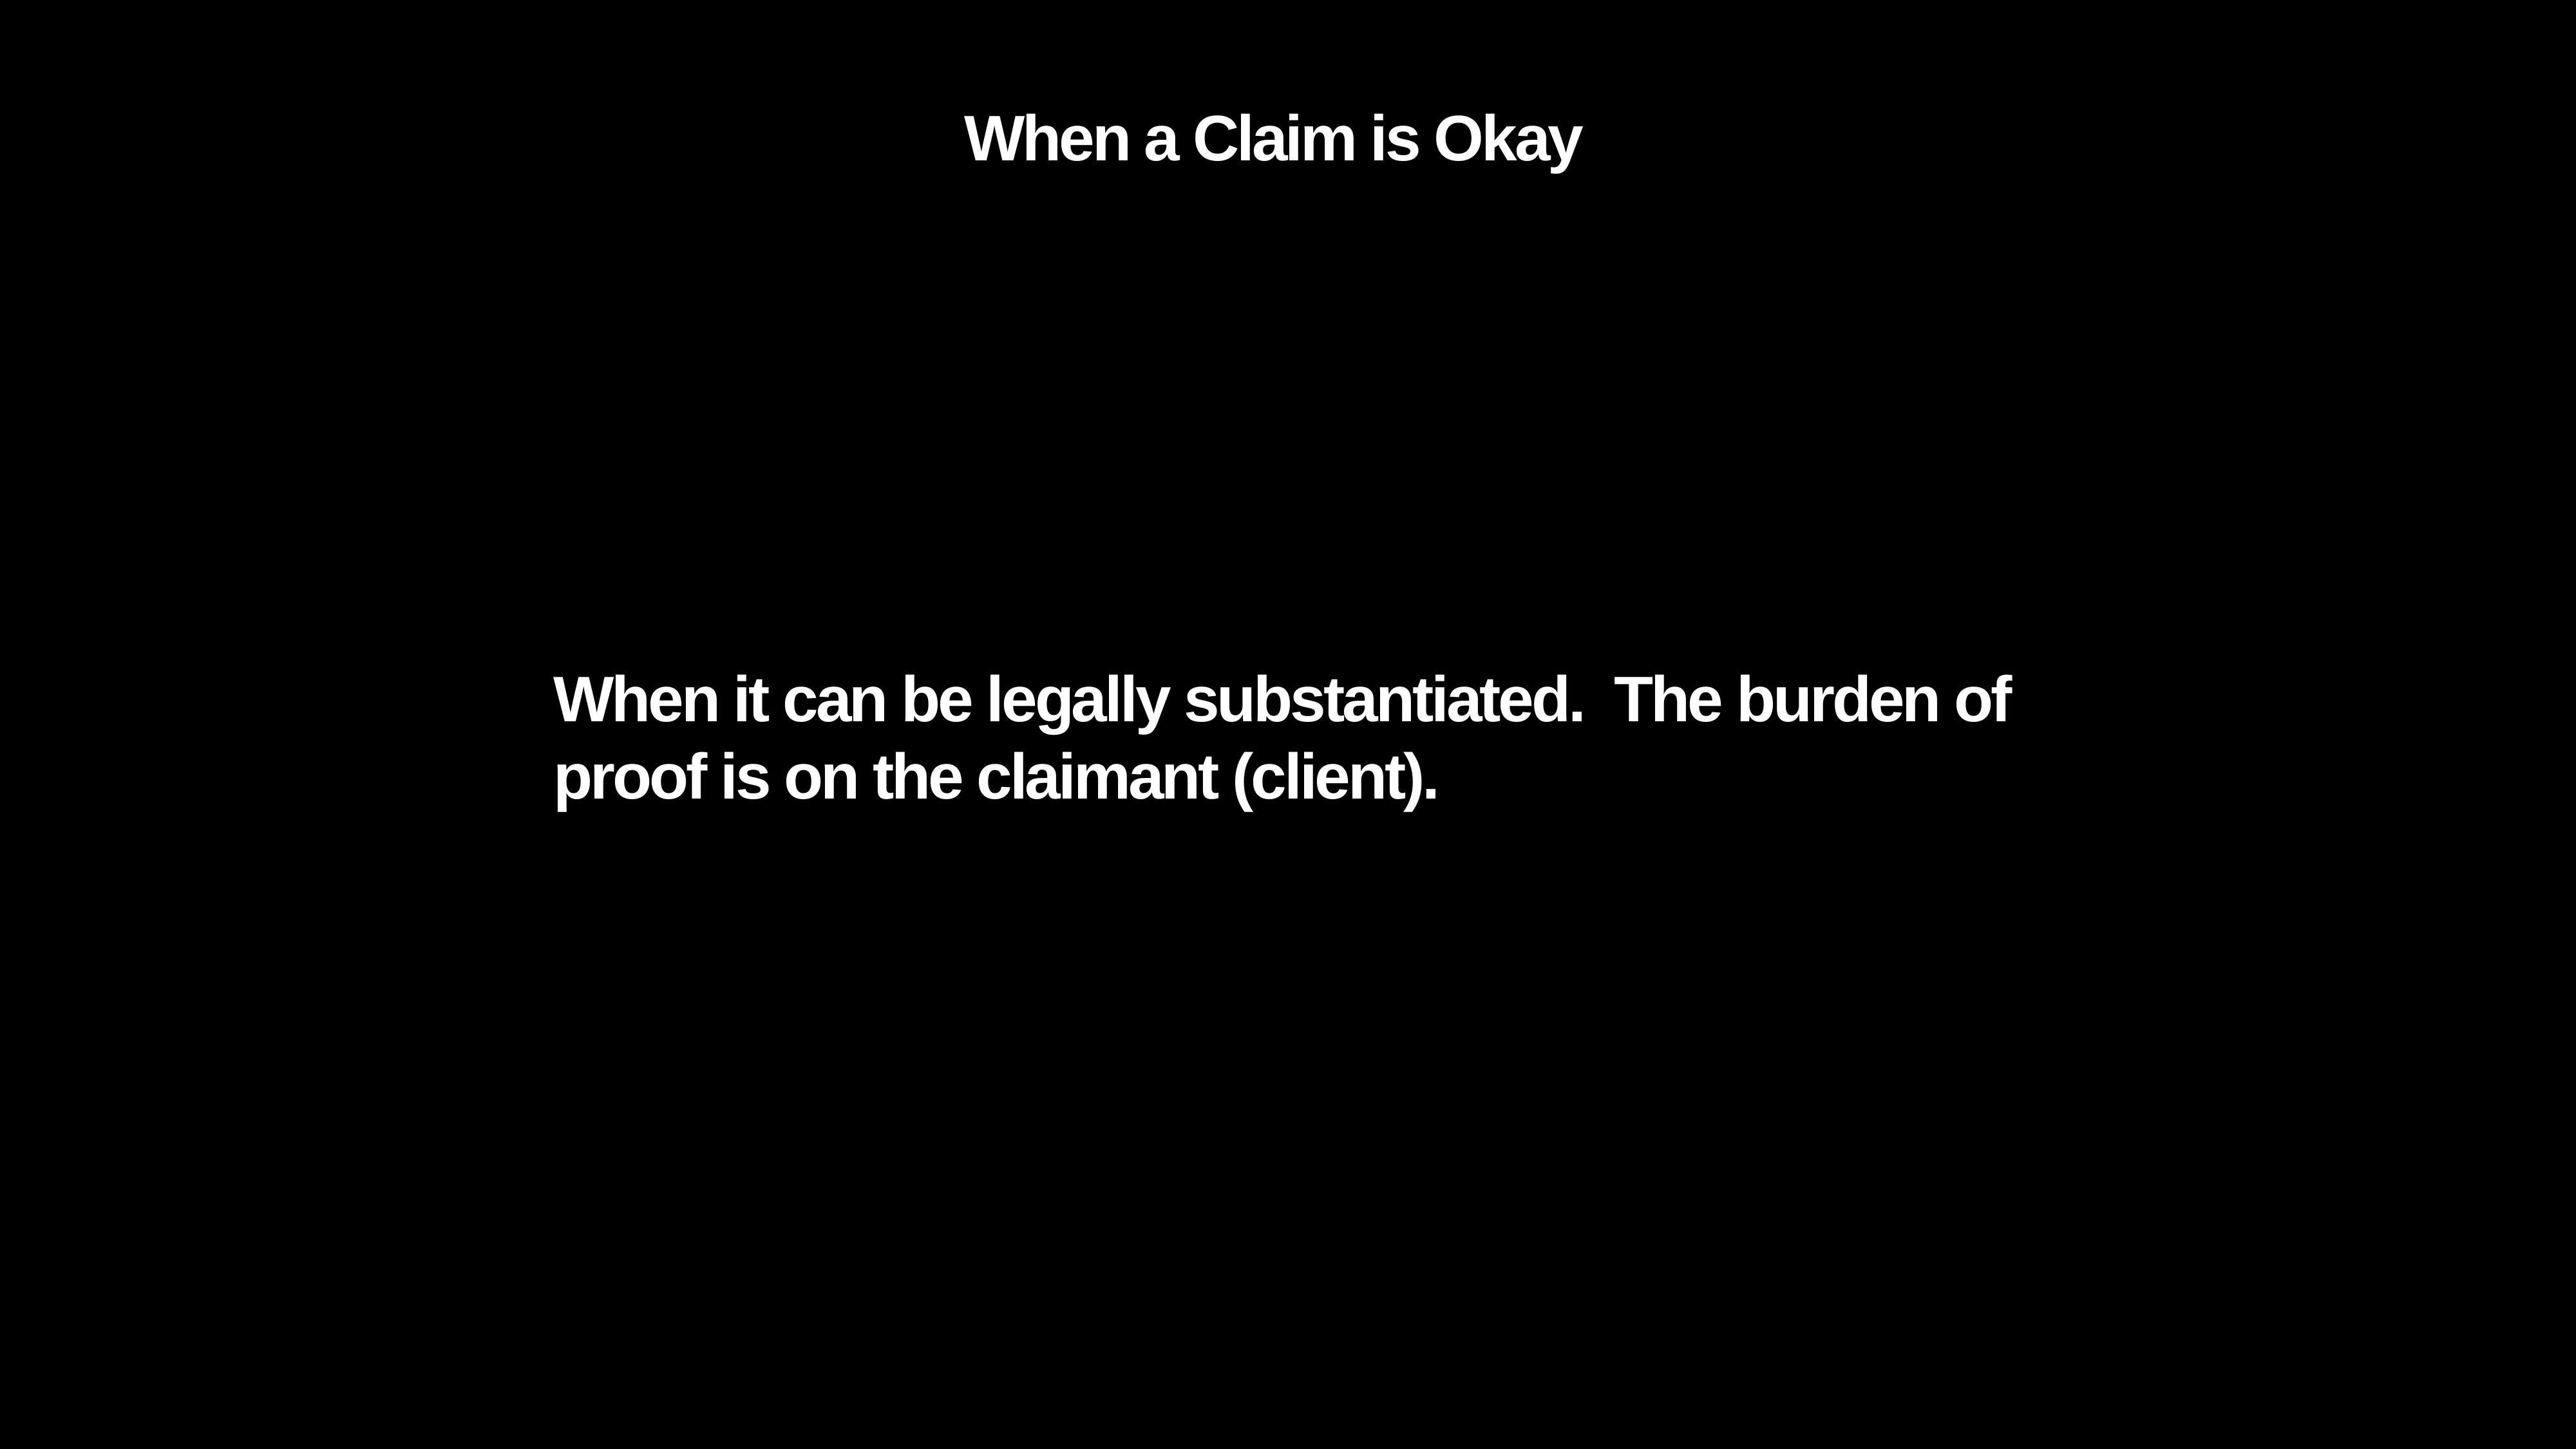

When a Claim is Okay
When it can be legally substantiated.  The burden of proof is on the claimant (client).